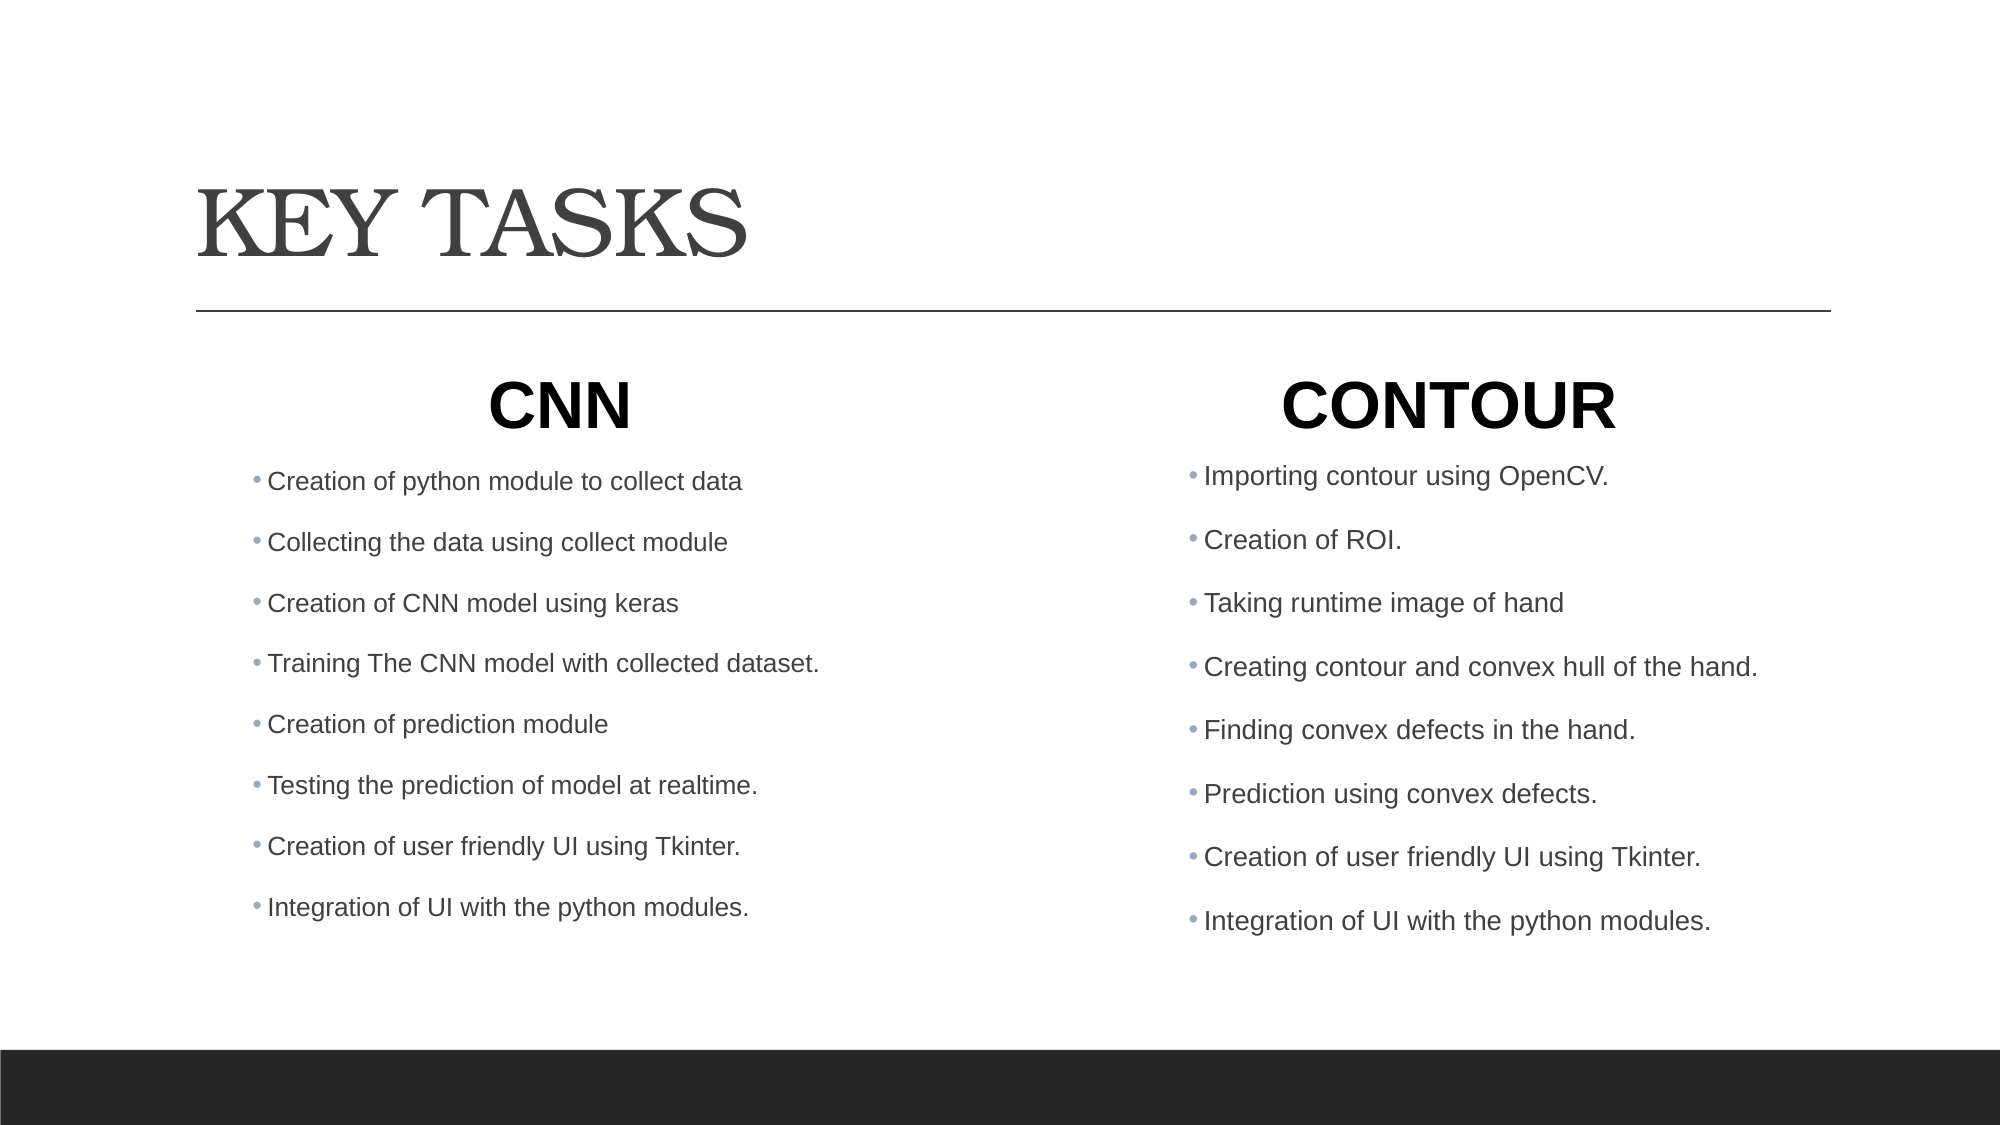

# KEY TASKS
CNN
Contour
Importing contour using OpenCV.
Creation of ROI.
Taking runtime image of hand
Creating contour and convex hull of the hand.
Finding convex defects in the hand.
Prediction using convex defects.
Creation of user friendly UI using Tkinter.
Integration of UI with the python modules.

Creation of python module to collect data
Collecting the data using collect module
Creation of CNN model using keras
Training The CNN model with collected dataset.
Creation of prediction module
Testing the prediction of model at realtime.
Creation of user friendly UI using Tkinter.
Integration of UI with the python modules.